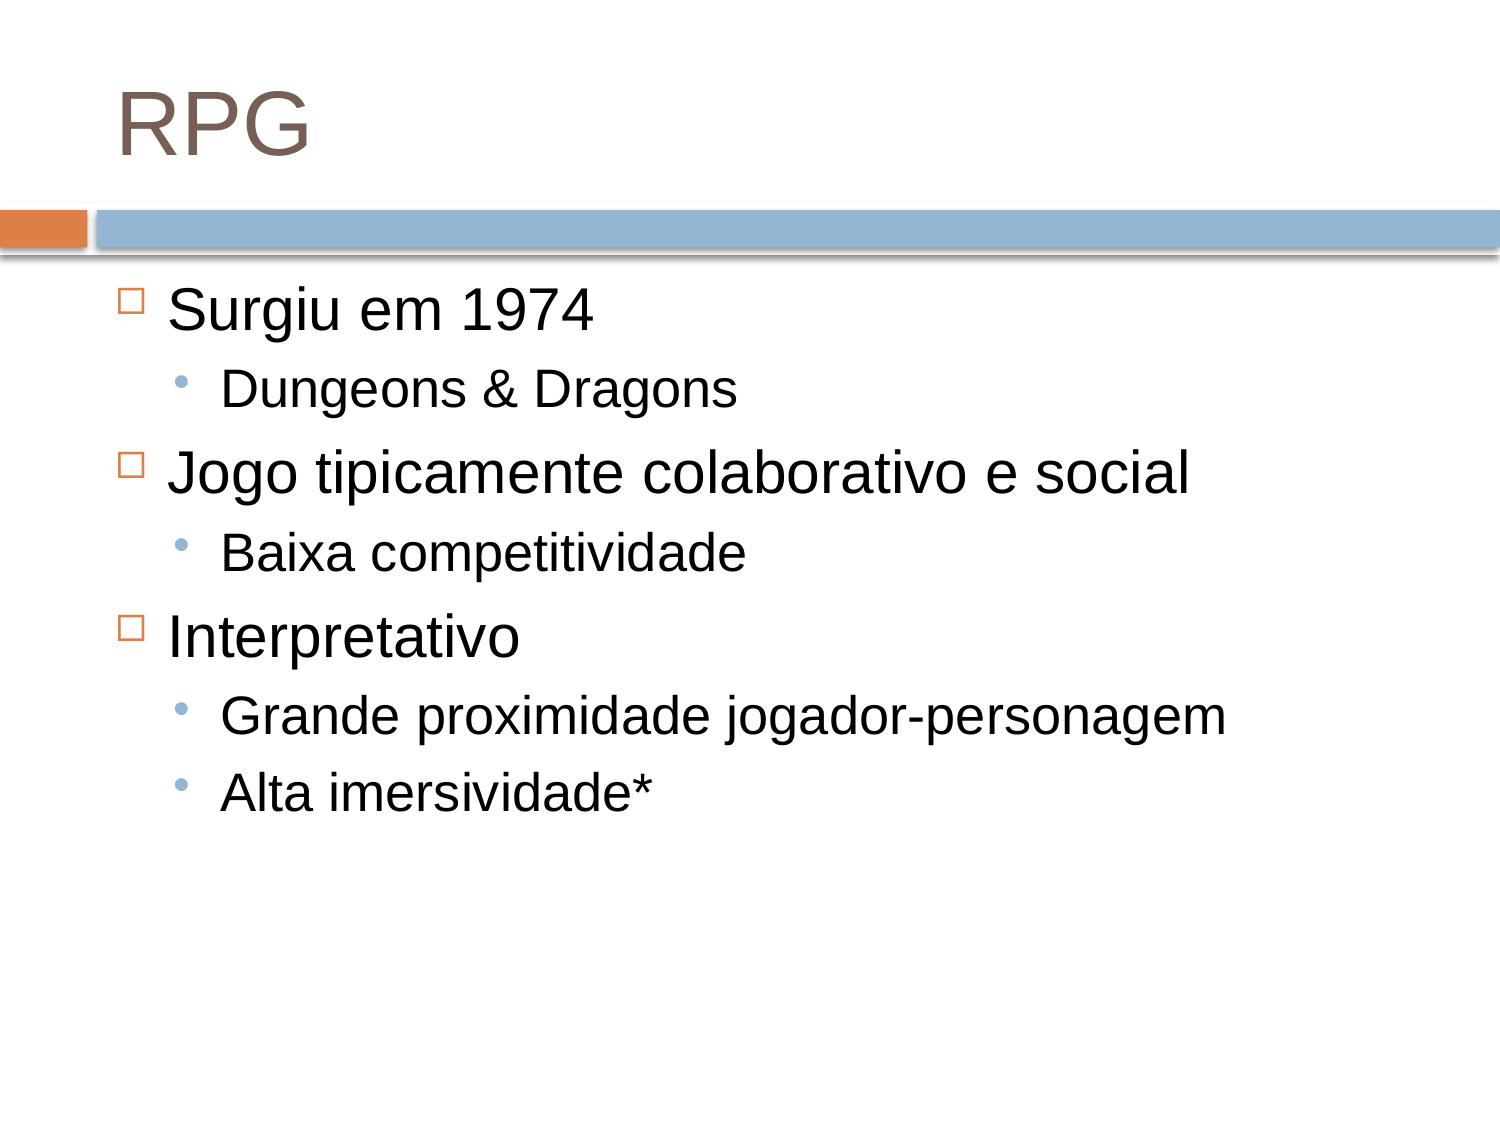

# RPG
Surgiu em 1974
Dungeons & Dragons
Jogo tipicamente colaborativo e social
Baixa competitividade
Interpretativo
Grande proximidade jogador-personagem
Alta imersividade*